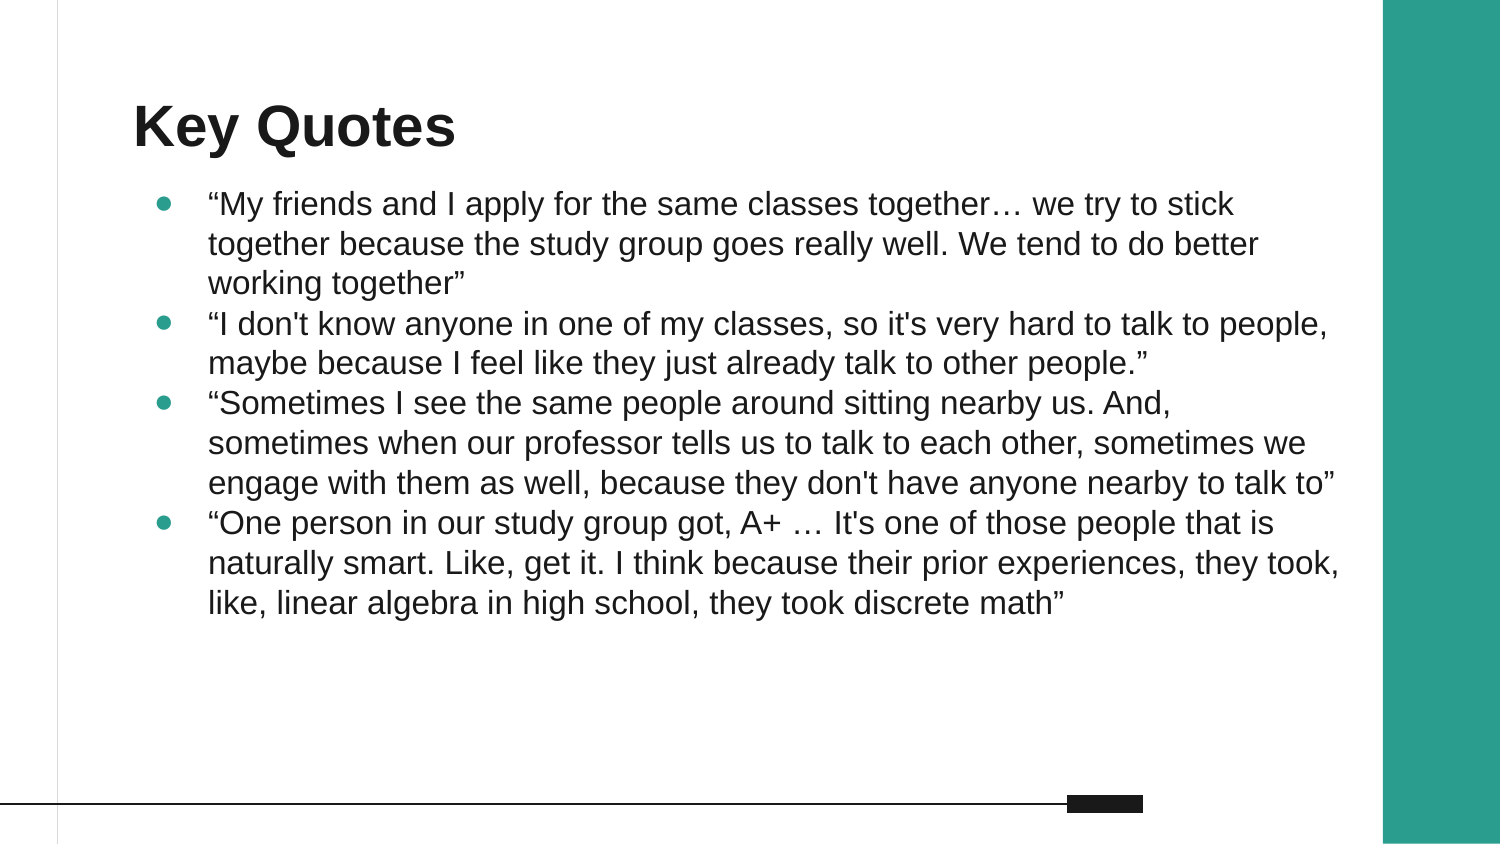

# Key Quotes
“My friends and I apply for the same classes together… we try to stick together because the study group goes really well. We tend to do better working together”
“I don't know anyone in one of my classes, so it's very hard to talk to people, maybe because I feel like they just already talk to other people.”
“Sometimes I see the same people around sitting nearby us. And, sometimes when our professor tells us to talk to each other, sometimes we engage with them as well, because they don't have anyone nearby to talk to”
“One person in our study group got, A+ … It's one of those people that is naturally smart. Like, get it. I think because their prior experiences, they took, like, linear algebra in high school, they took discrete math”